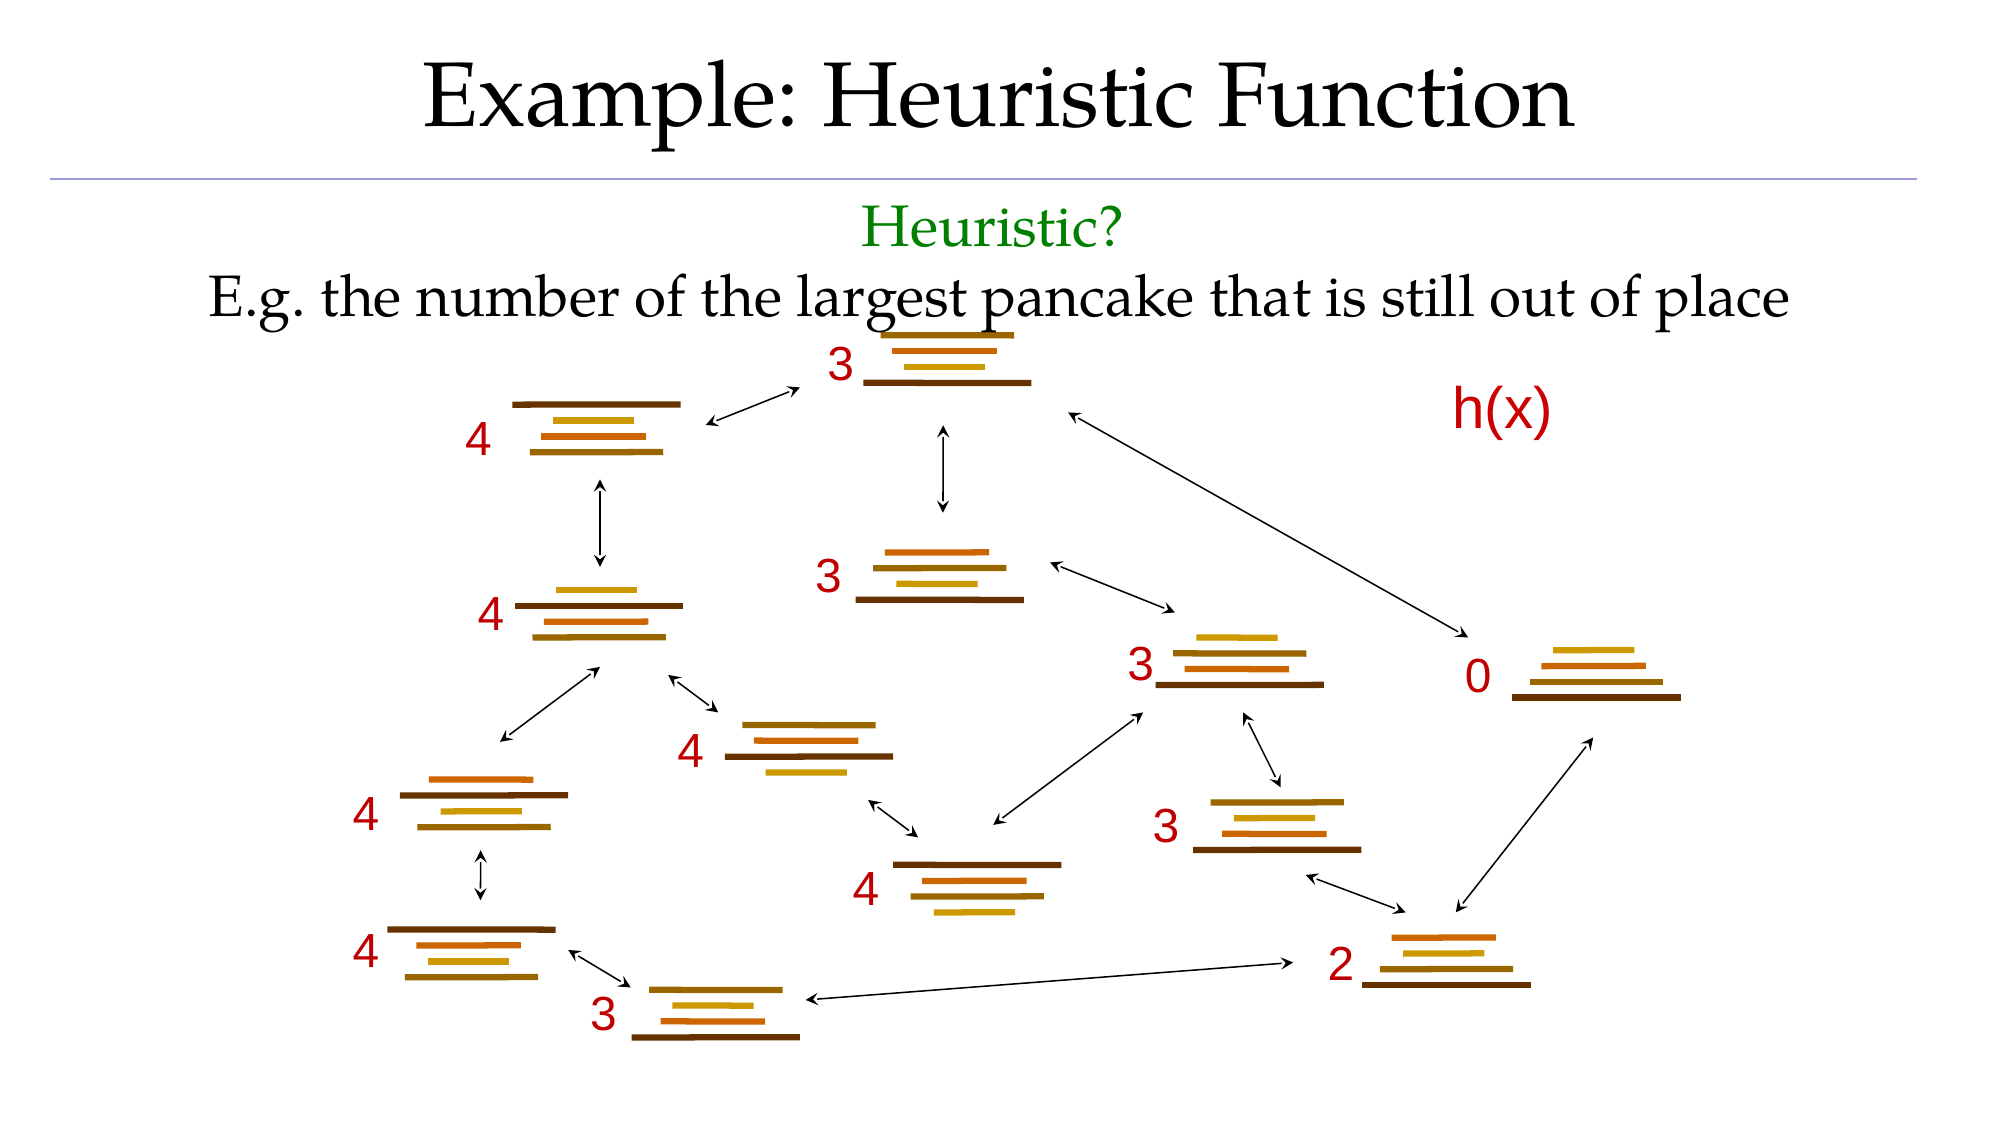

# Example: Heuristic Function
Heuristic?
E.g. the number of the largest pancake that is still out of place
3
4
3
4
3
0
4
4
3
4
4
2
3
h(x)